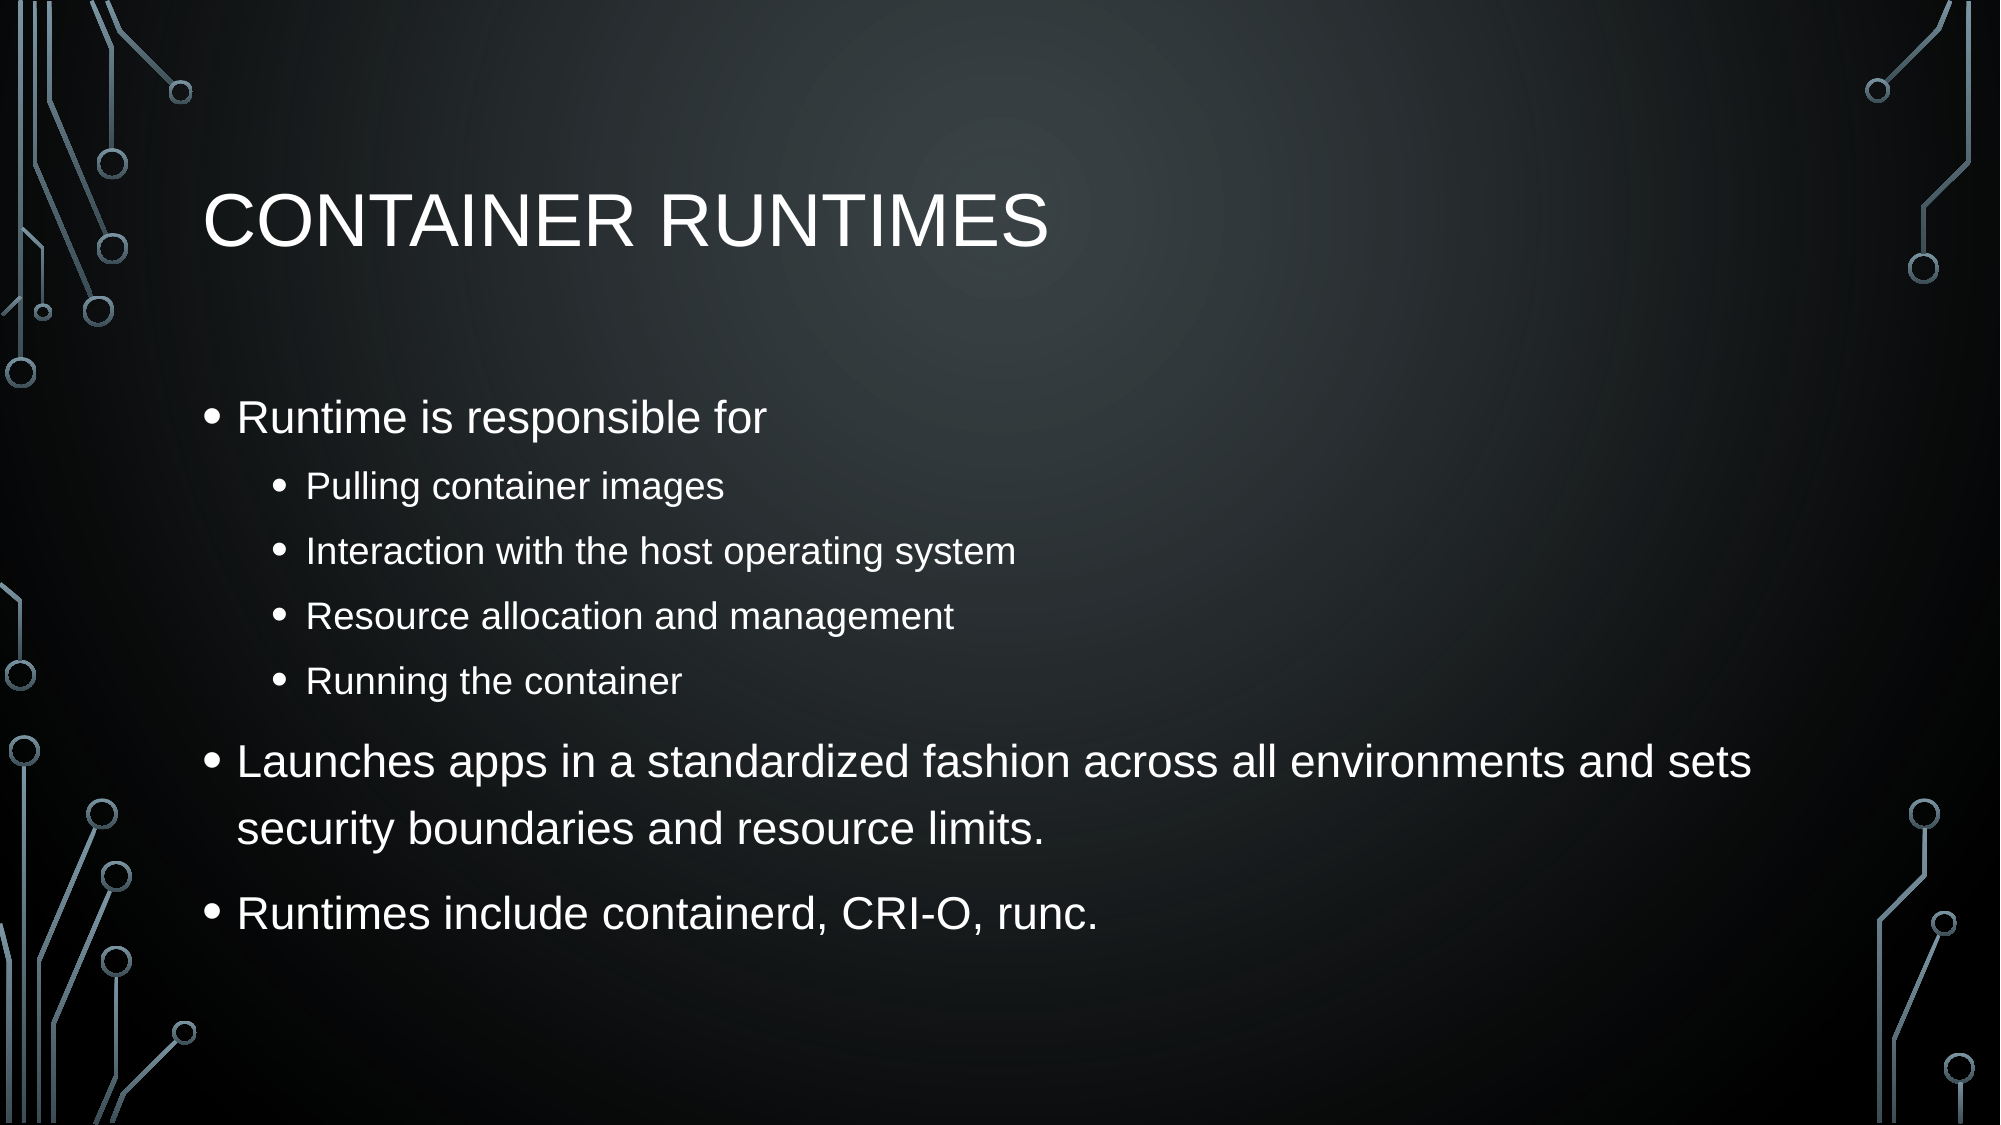

# Container Runtimes
Runtime is responsible for
Pulling container images
Interaction with the host operating system
Resource allocation and management
Running the container
Launches apps in a standardized fashion across all environments and sets security boundaries and resource limits.
Runtimes include containerd, CRI-O, runc.